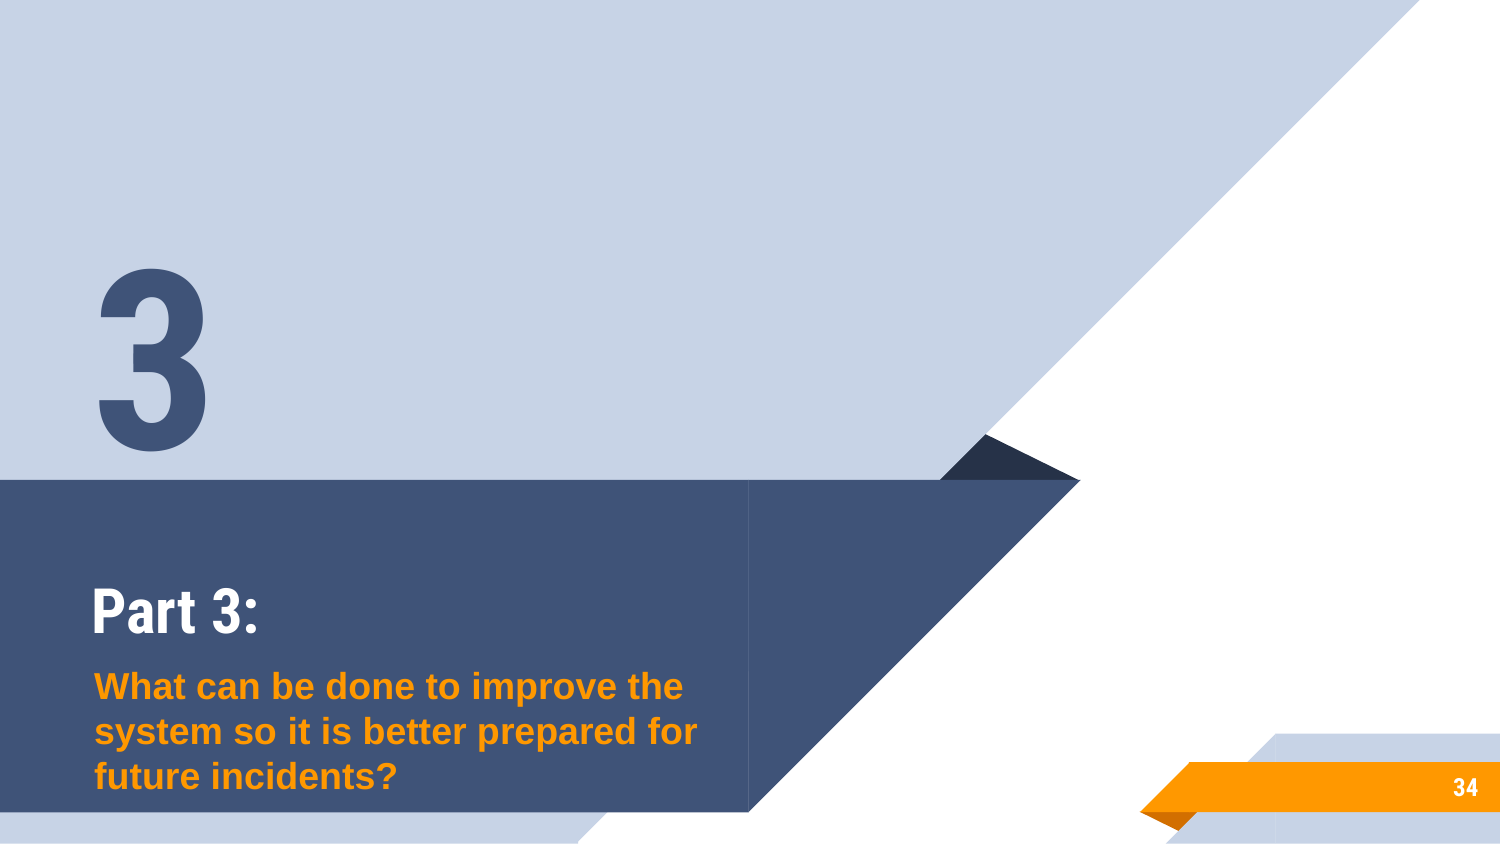

3
# Part 3:
What can be done to improve the system so it is better prepared for future incidents?
34